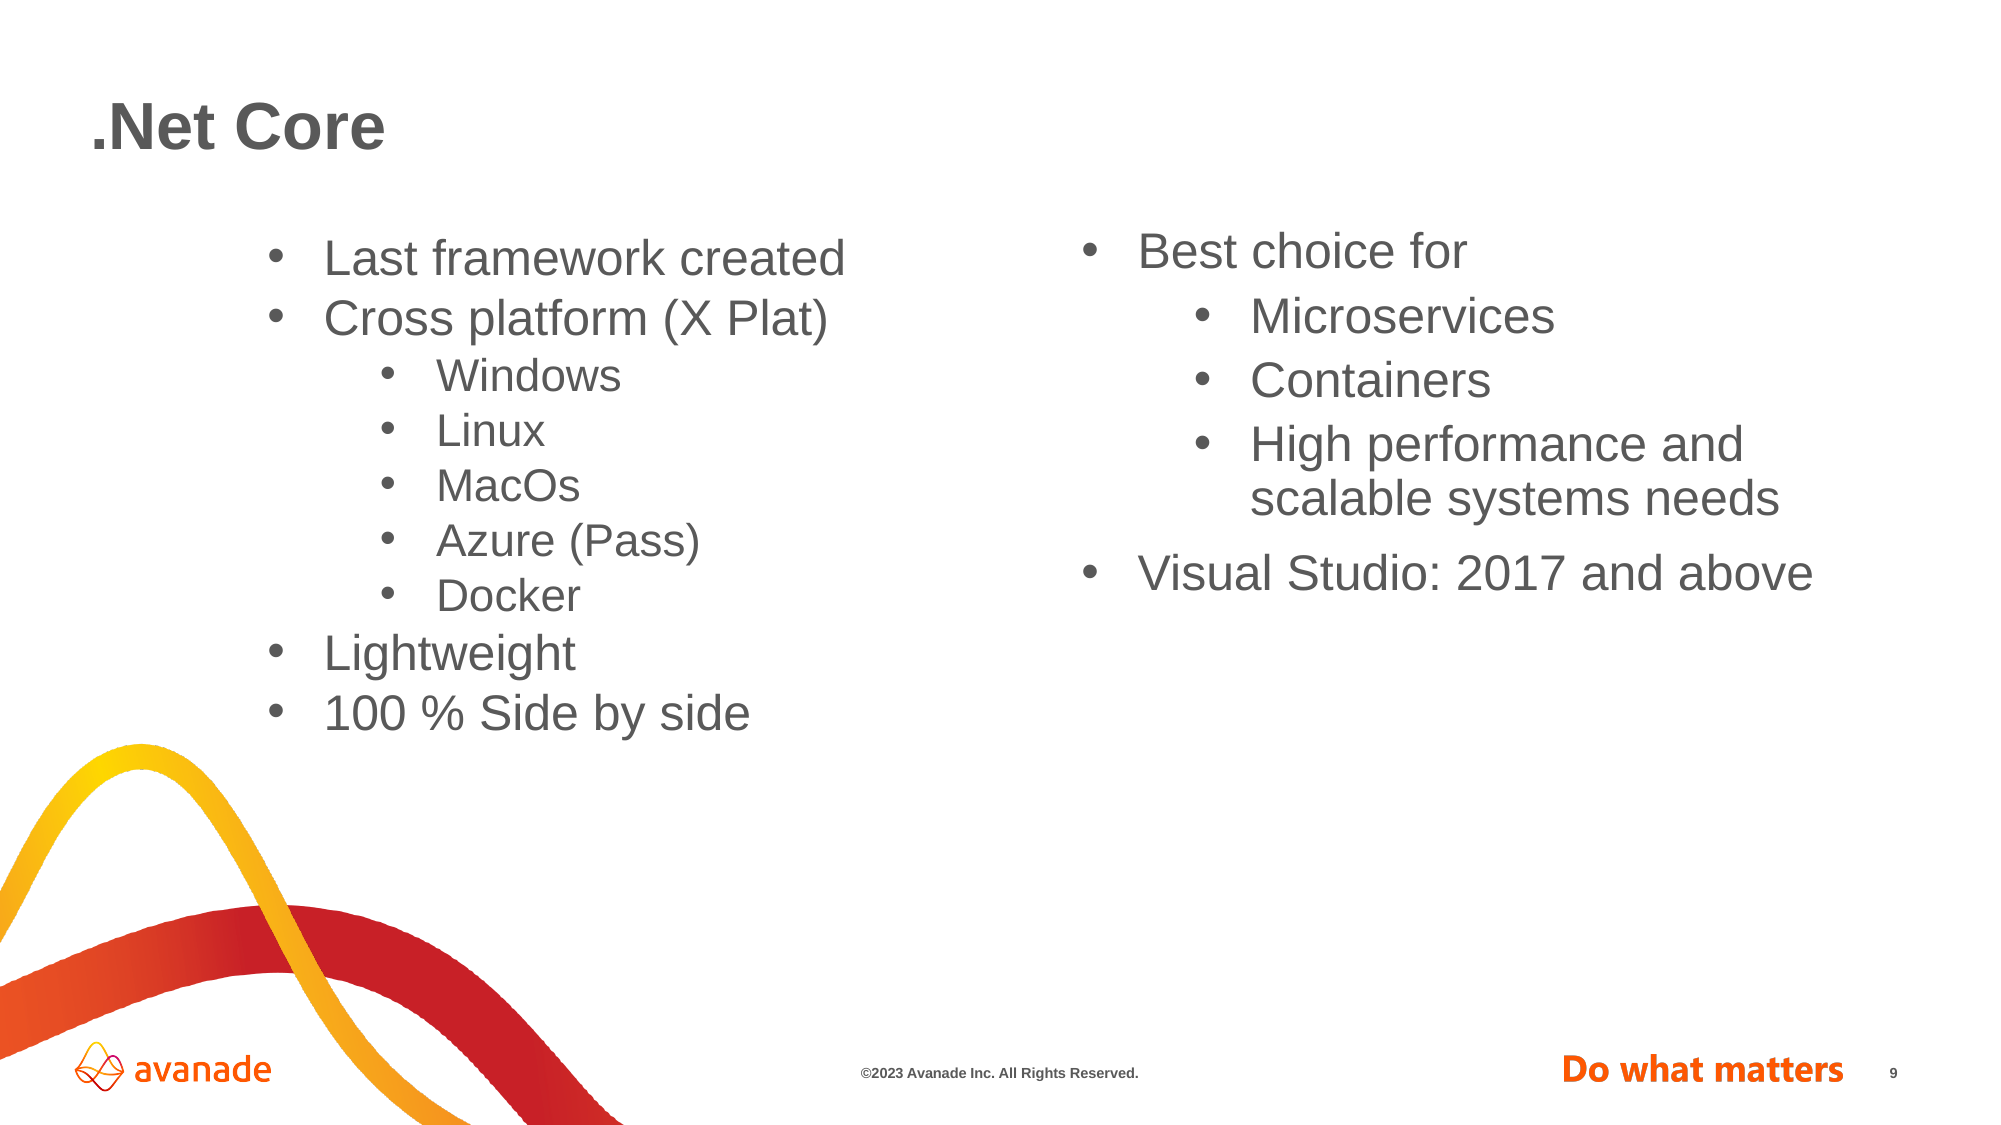

# .Net Core
Last framework created
Cross platform (X Plat)
Windows
Linux
MacOs
Azure (Pass)
Docker
Lightweight
100 % Side by side

Best choice for
Microservices
Containers
High performance and scalable systems needs
Visual Studio: 2017 and above

9